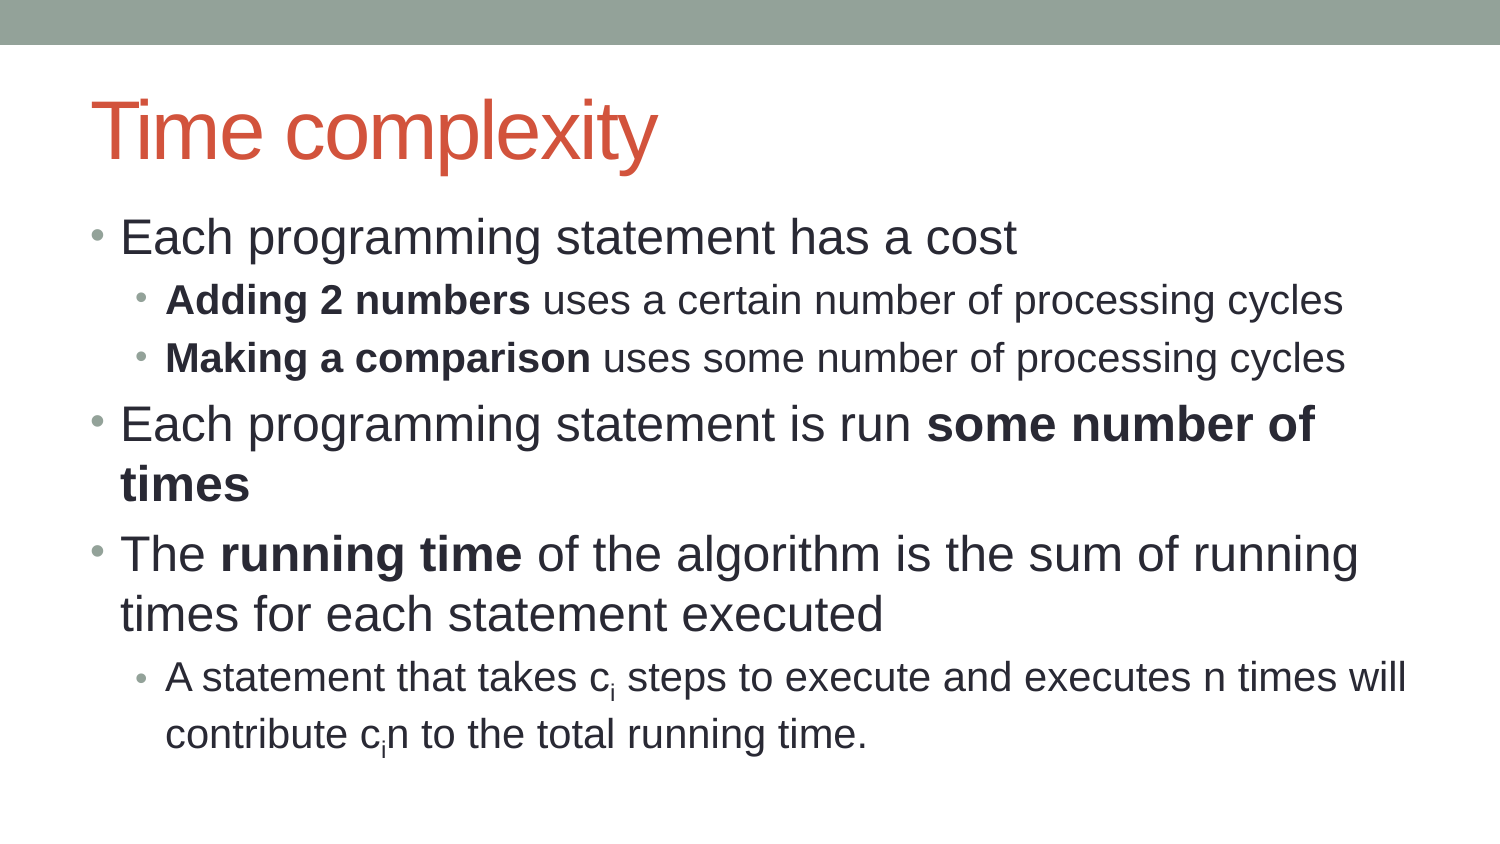

# Time complexity
Each programming statement has a cost
Adding 2 numbers uses a certain number of processing cycles
Making a comparison uses some number of processing cycles
Each programming statement is run some number of times
The running time of the algorithm is the sum of running times for each statement executed
A statement that takes ci steps to execute and executes n times will contribute cin to the total running time.